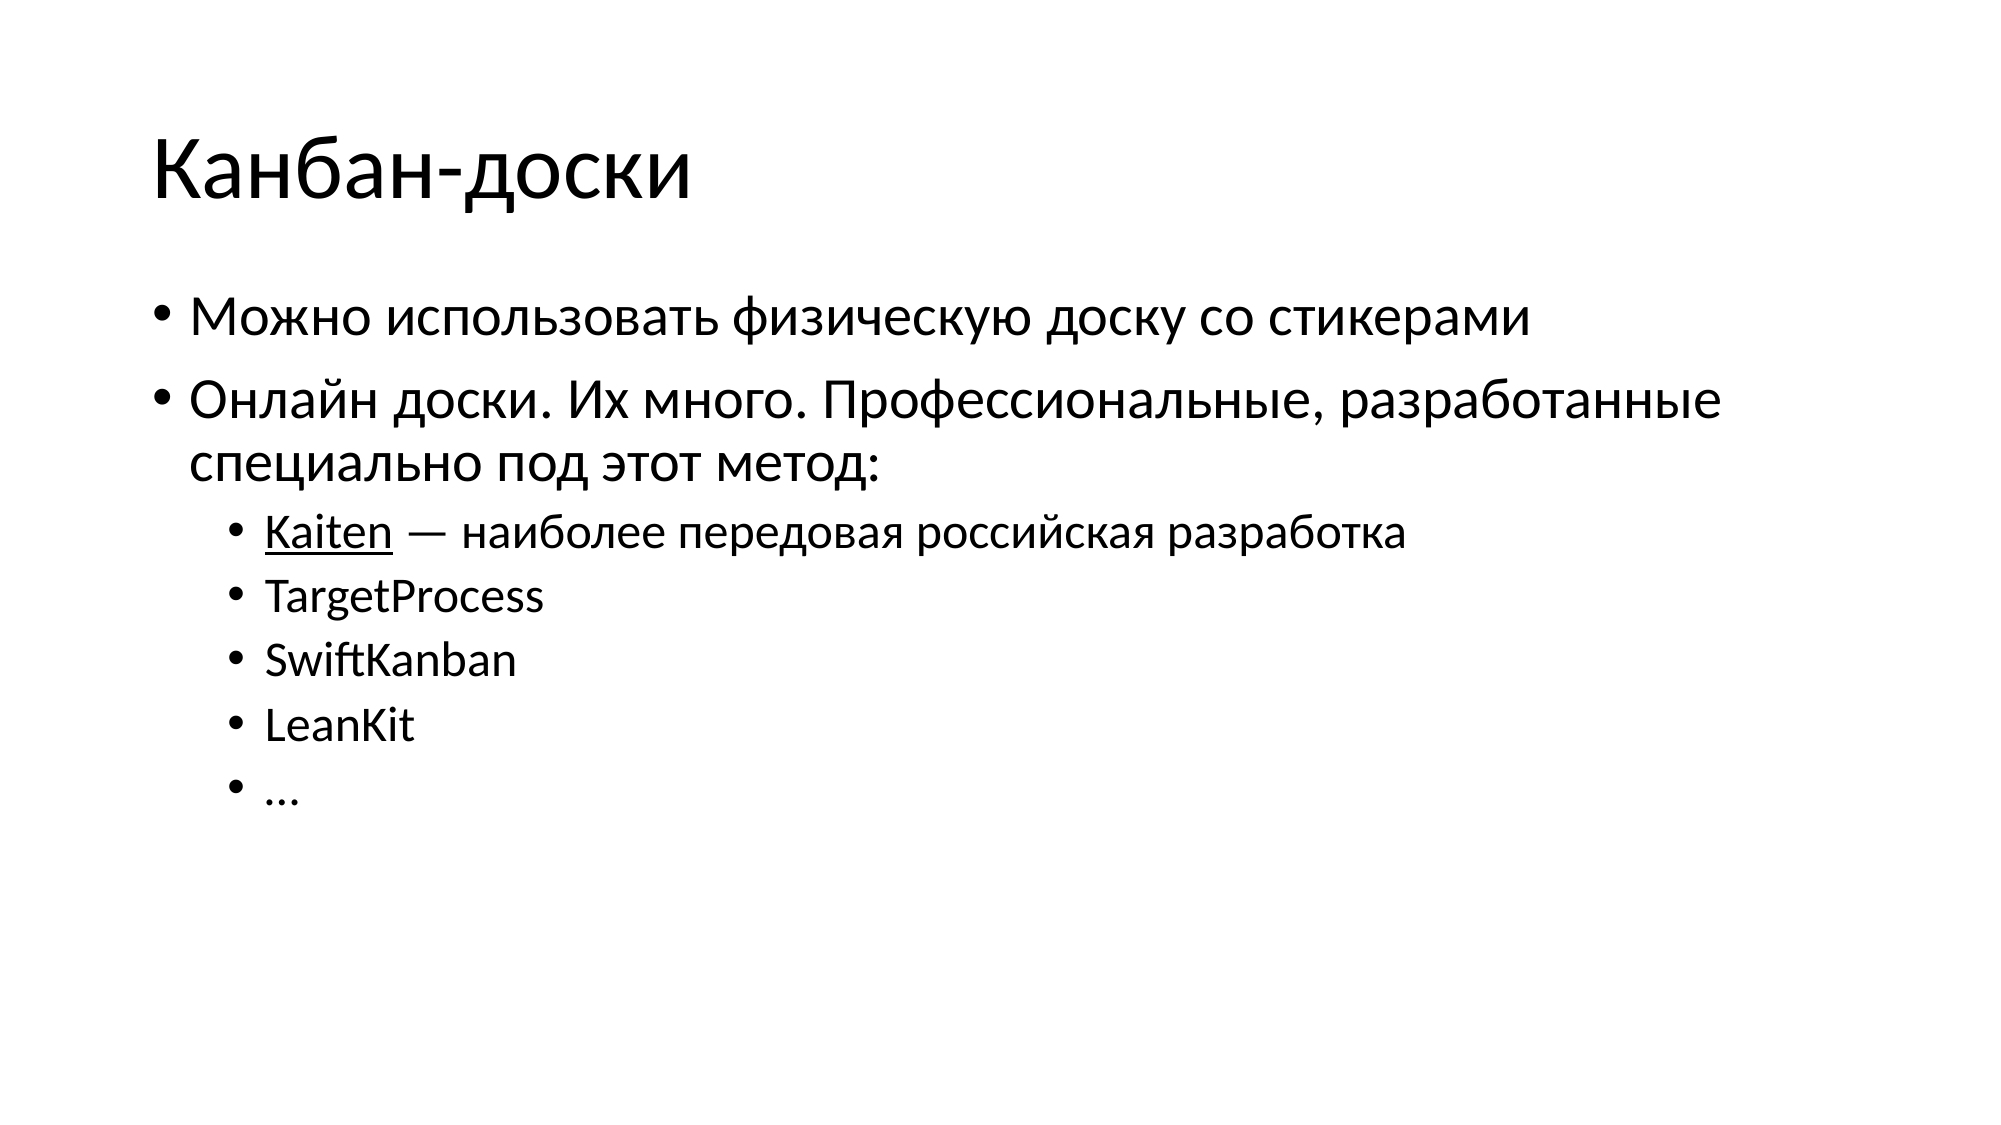

# Канбан-доски
Можно использовать физическую доску со стикерами
Онлайн доски. Их много. Профессиональные, разработанные специально под этот метод:
Kaiten — наиболее передовая российская разработка
TargetProcess
SwiftKanban
LeanKit
…